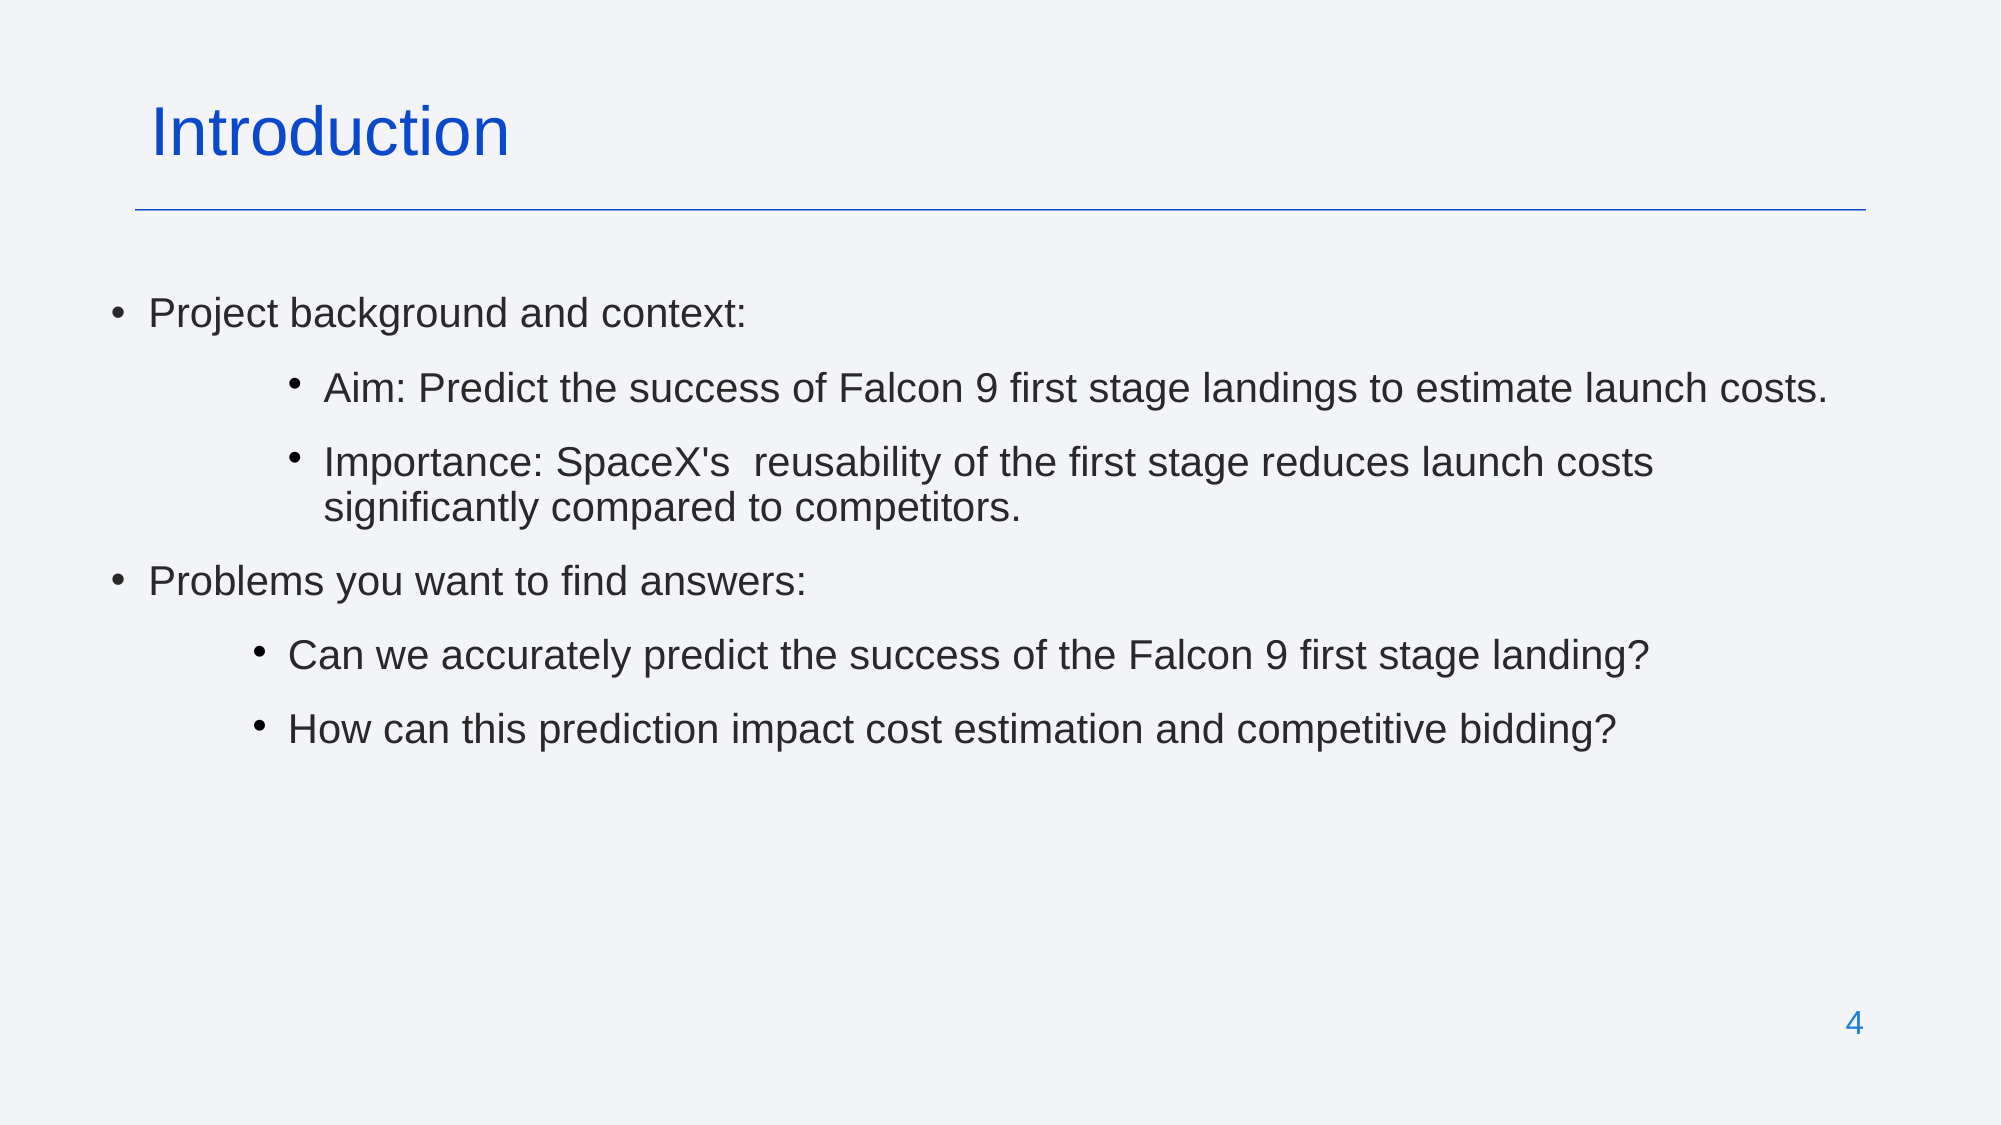

Introduction
Project background and context:
Aim: Predict the success of Falcon 9 first stage landings to estimate launch costs.
Importance: SpaceX's  reusability of the first stage reduces launch costs significantly compared to competitors.
Problems you want to find answers:
Can we accurately predict the success of the Falcon 9 first stage landing?
How can this prediction impact cost estimation and competitive bidding?
4